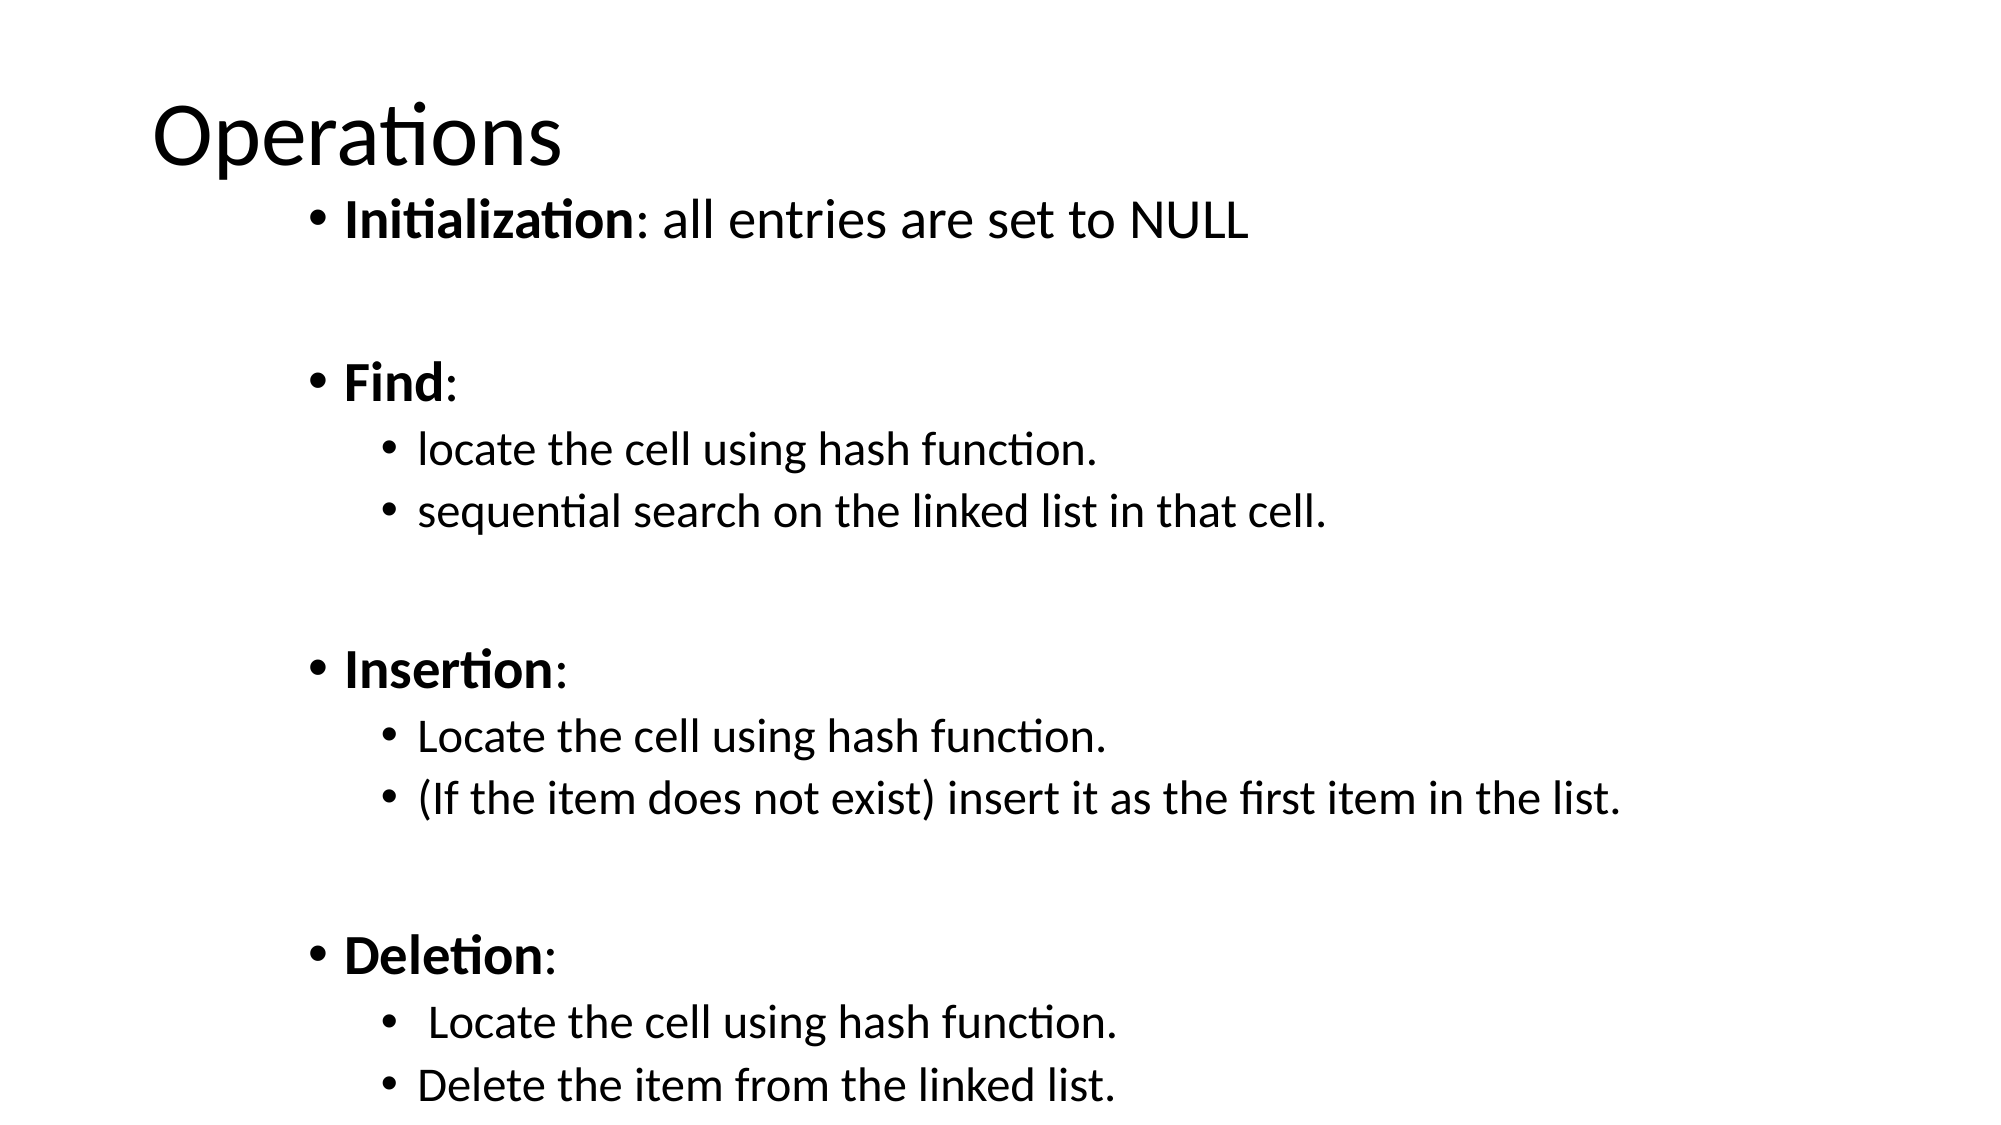

# Operations
Initialization: all entries are set to NULL

Find:
locate the cell using hash function.
sequential search on the linked list in that cell.

Insertion:
Locate the cell using hash function.
(If the item does not exist) insert it as the first item in the list.

Deletion:
 Locate the cell using hash function.
Delete the item from the linked list.